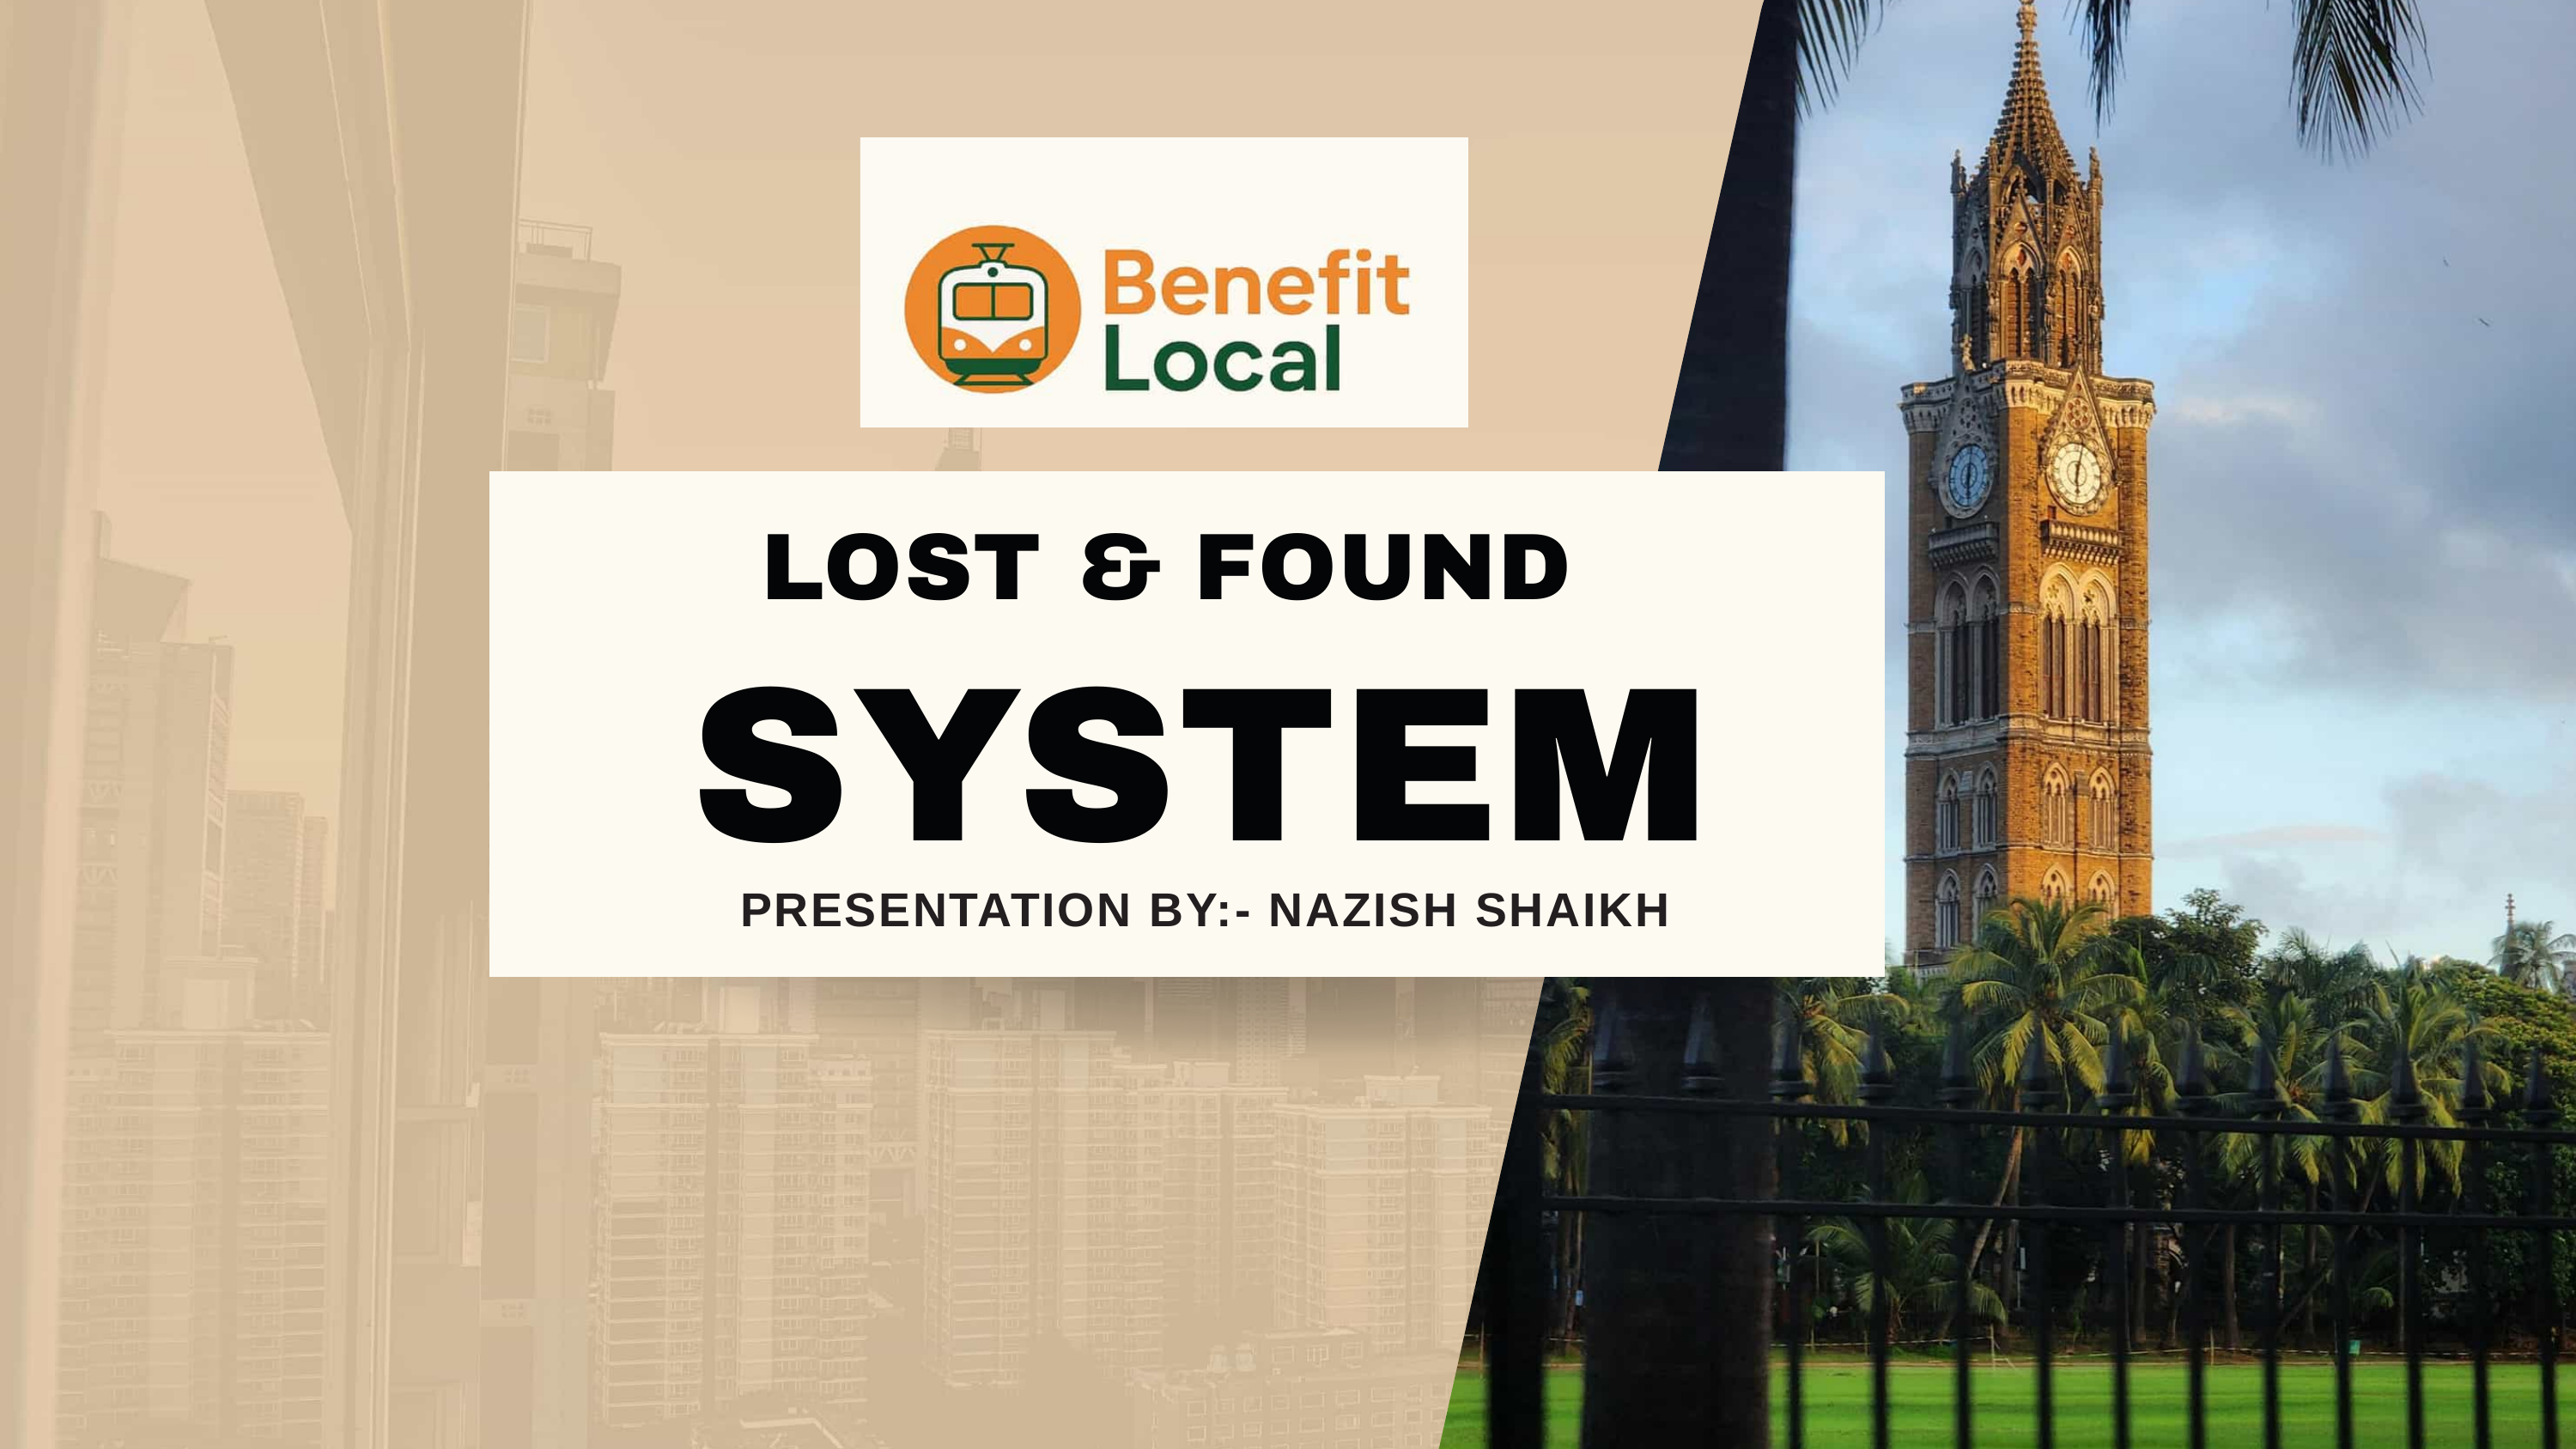

LOST & FOUND
SYSTEM
PRESENTATION BY:- NAZISH SHAIKH